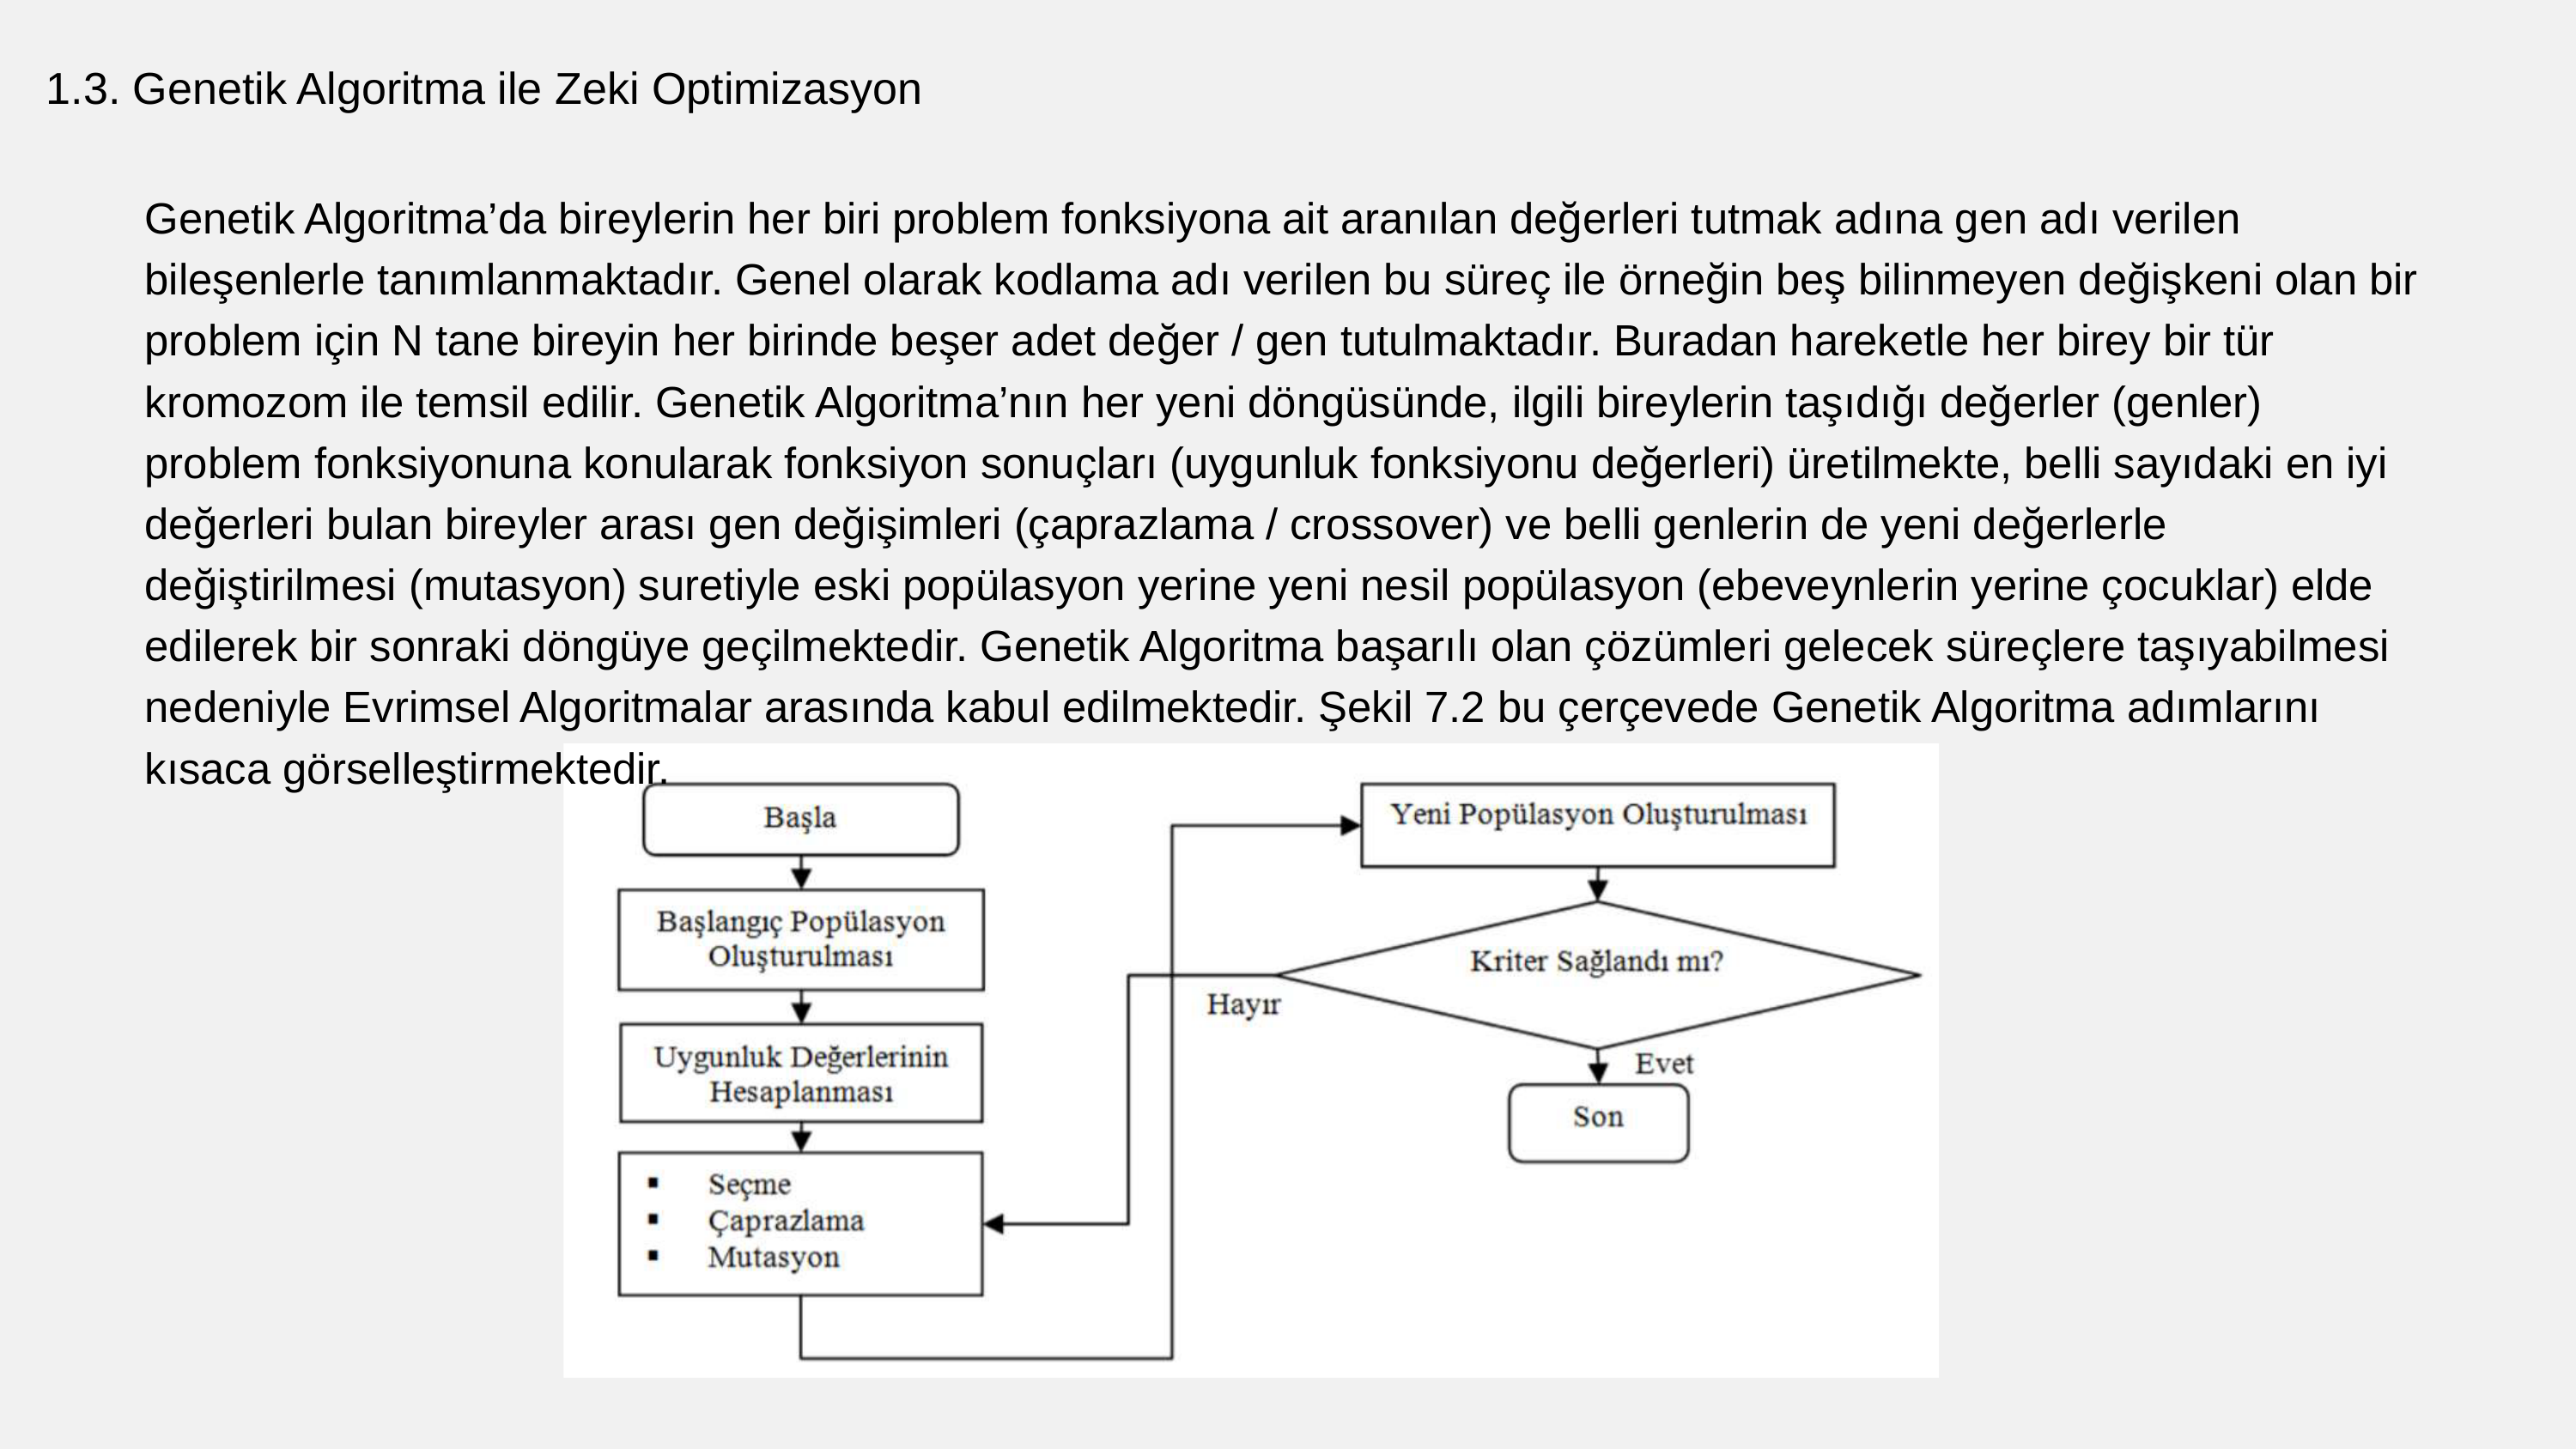

1.3. Genetik Algoritma ile Zeki Optimizasyon
Genetik Algoritma’da bireylerin her biri problem fonksiyona ait aranılan değerleri tutmak adına gen adı verilen bileşenlerle tanımlanmaktadır. Genel olarak kodlama adı verilen bu süreç ile örneğin beş bilinmeyen değişkeni olan bir problem için N tane bireyin her birinde beşer adet değer / gen tutulmaktadır. Buradan hareketle her birey bir tür kromozom ile temsil edilir. Genetik Algoritma’nın her yeni döngüsünde, ilgili bireylerin taşıdığı değerler (genler) problem fonksiyonuna konularak fonksiyon sonuçları (uygunluk fonksiyonu değerleri) üretilmekte, belli sayıdaki en iyi değerleri bulan bireyler arası gen değişimleri (çaprazlama / crossover) ve belli genlerin de yeni değerlerle değiştirilmesi (mutasyon) suretiyle eski popülasyon yerine yeni nesil popülasyon (ebeveynlerin yerine çocuklar) elde edilerek bir sonraki döngüye geçilmektedir. Genetik Algoritma başarılı olan çözümleri gelecek süreçlere taşıyabilmesi nedeniyle Evrimsel Algoritmalar arasında kabul edilmektedir. Şekil 7.2 bu çerçevede Genetik Algoritma adımlarını kısaca görselleştirmektedir.